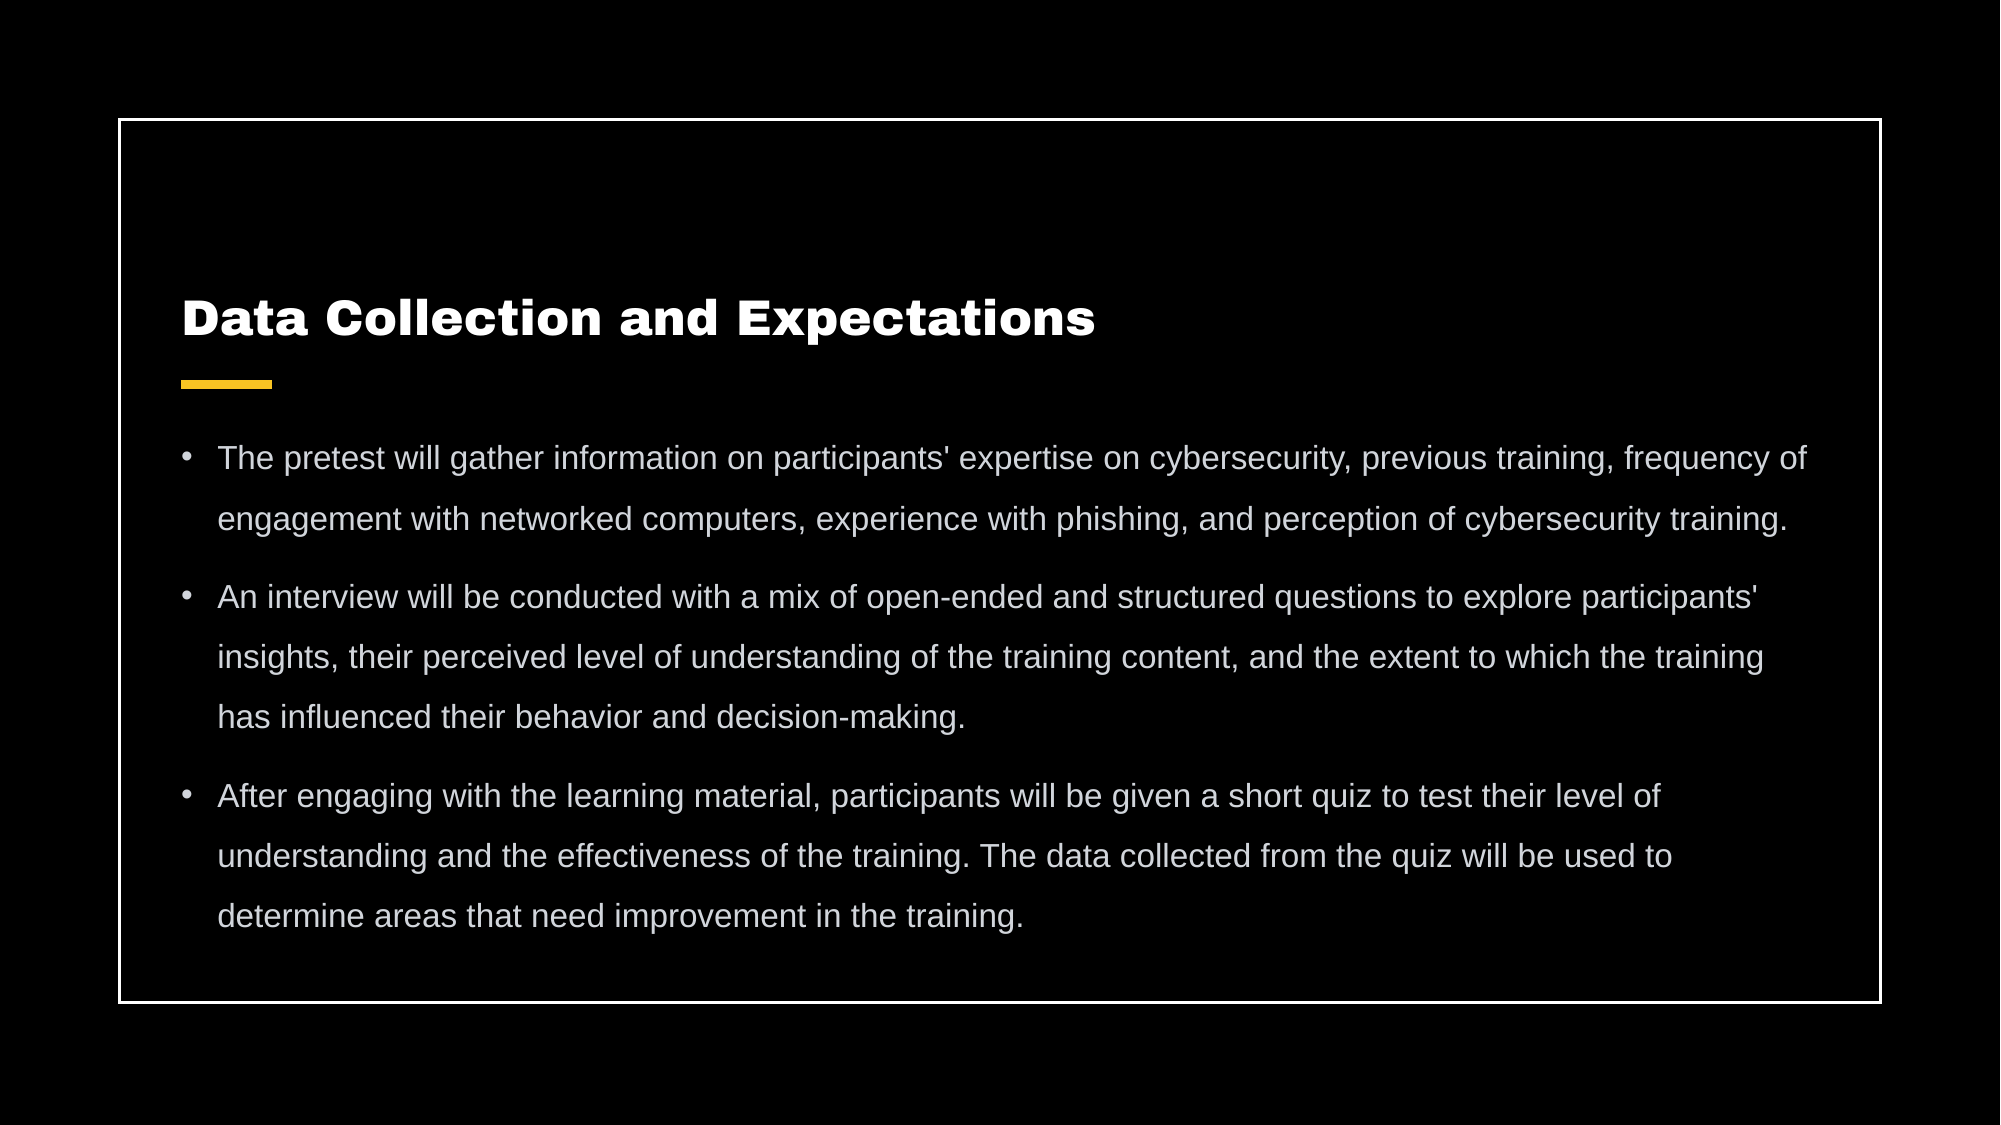

# Data Collection and Expectations
The pretest will gather information on participants' expertise on cybersecurity, previous training, frequency of engagement with networked computers, experience with phishing, and perception of cybersecurity training.
An interview will be conducted with a mix of open-ended and structured questions to explore participants' insights, their perceived level of understanding of the training content, and the extent to which the training has influenced their behavior and decision-making.
After engaging with the learning material, participants will be given a short quiz to test their level of understanding and the effectiveness of the training. The data collected from the quiz will be used to determine areas that need improvement in the training.